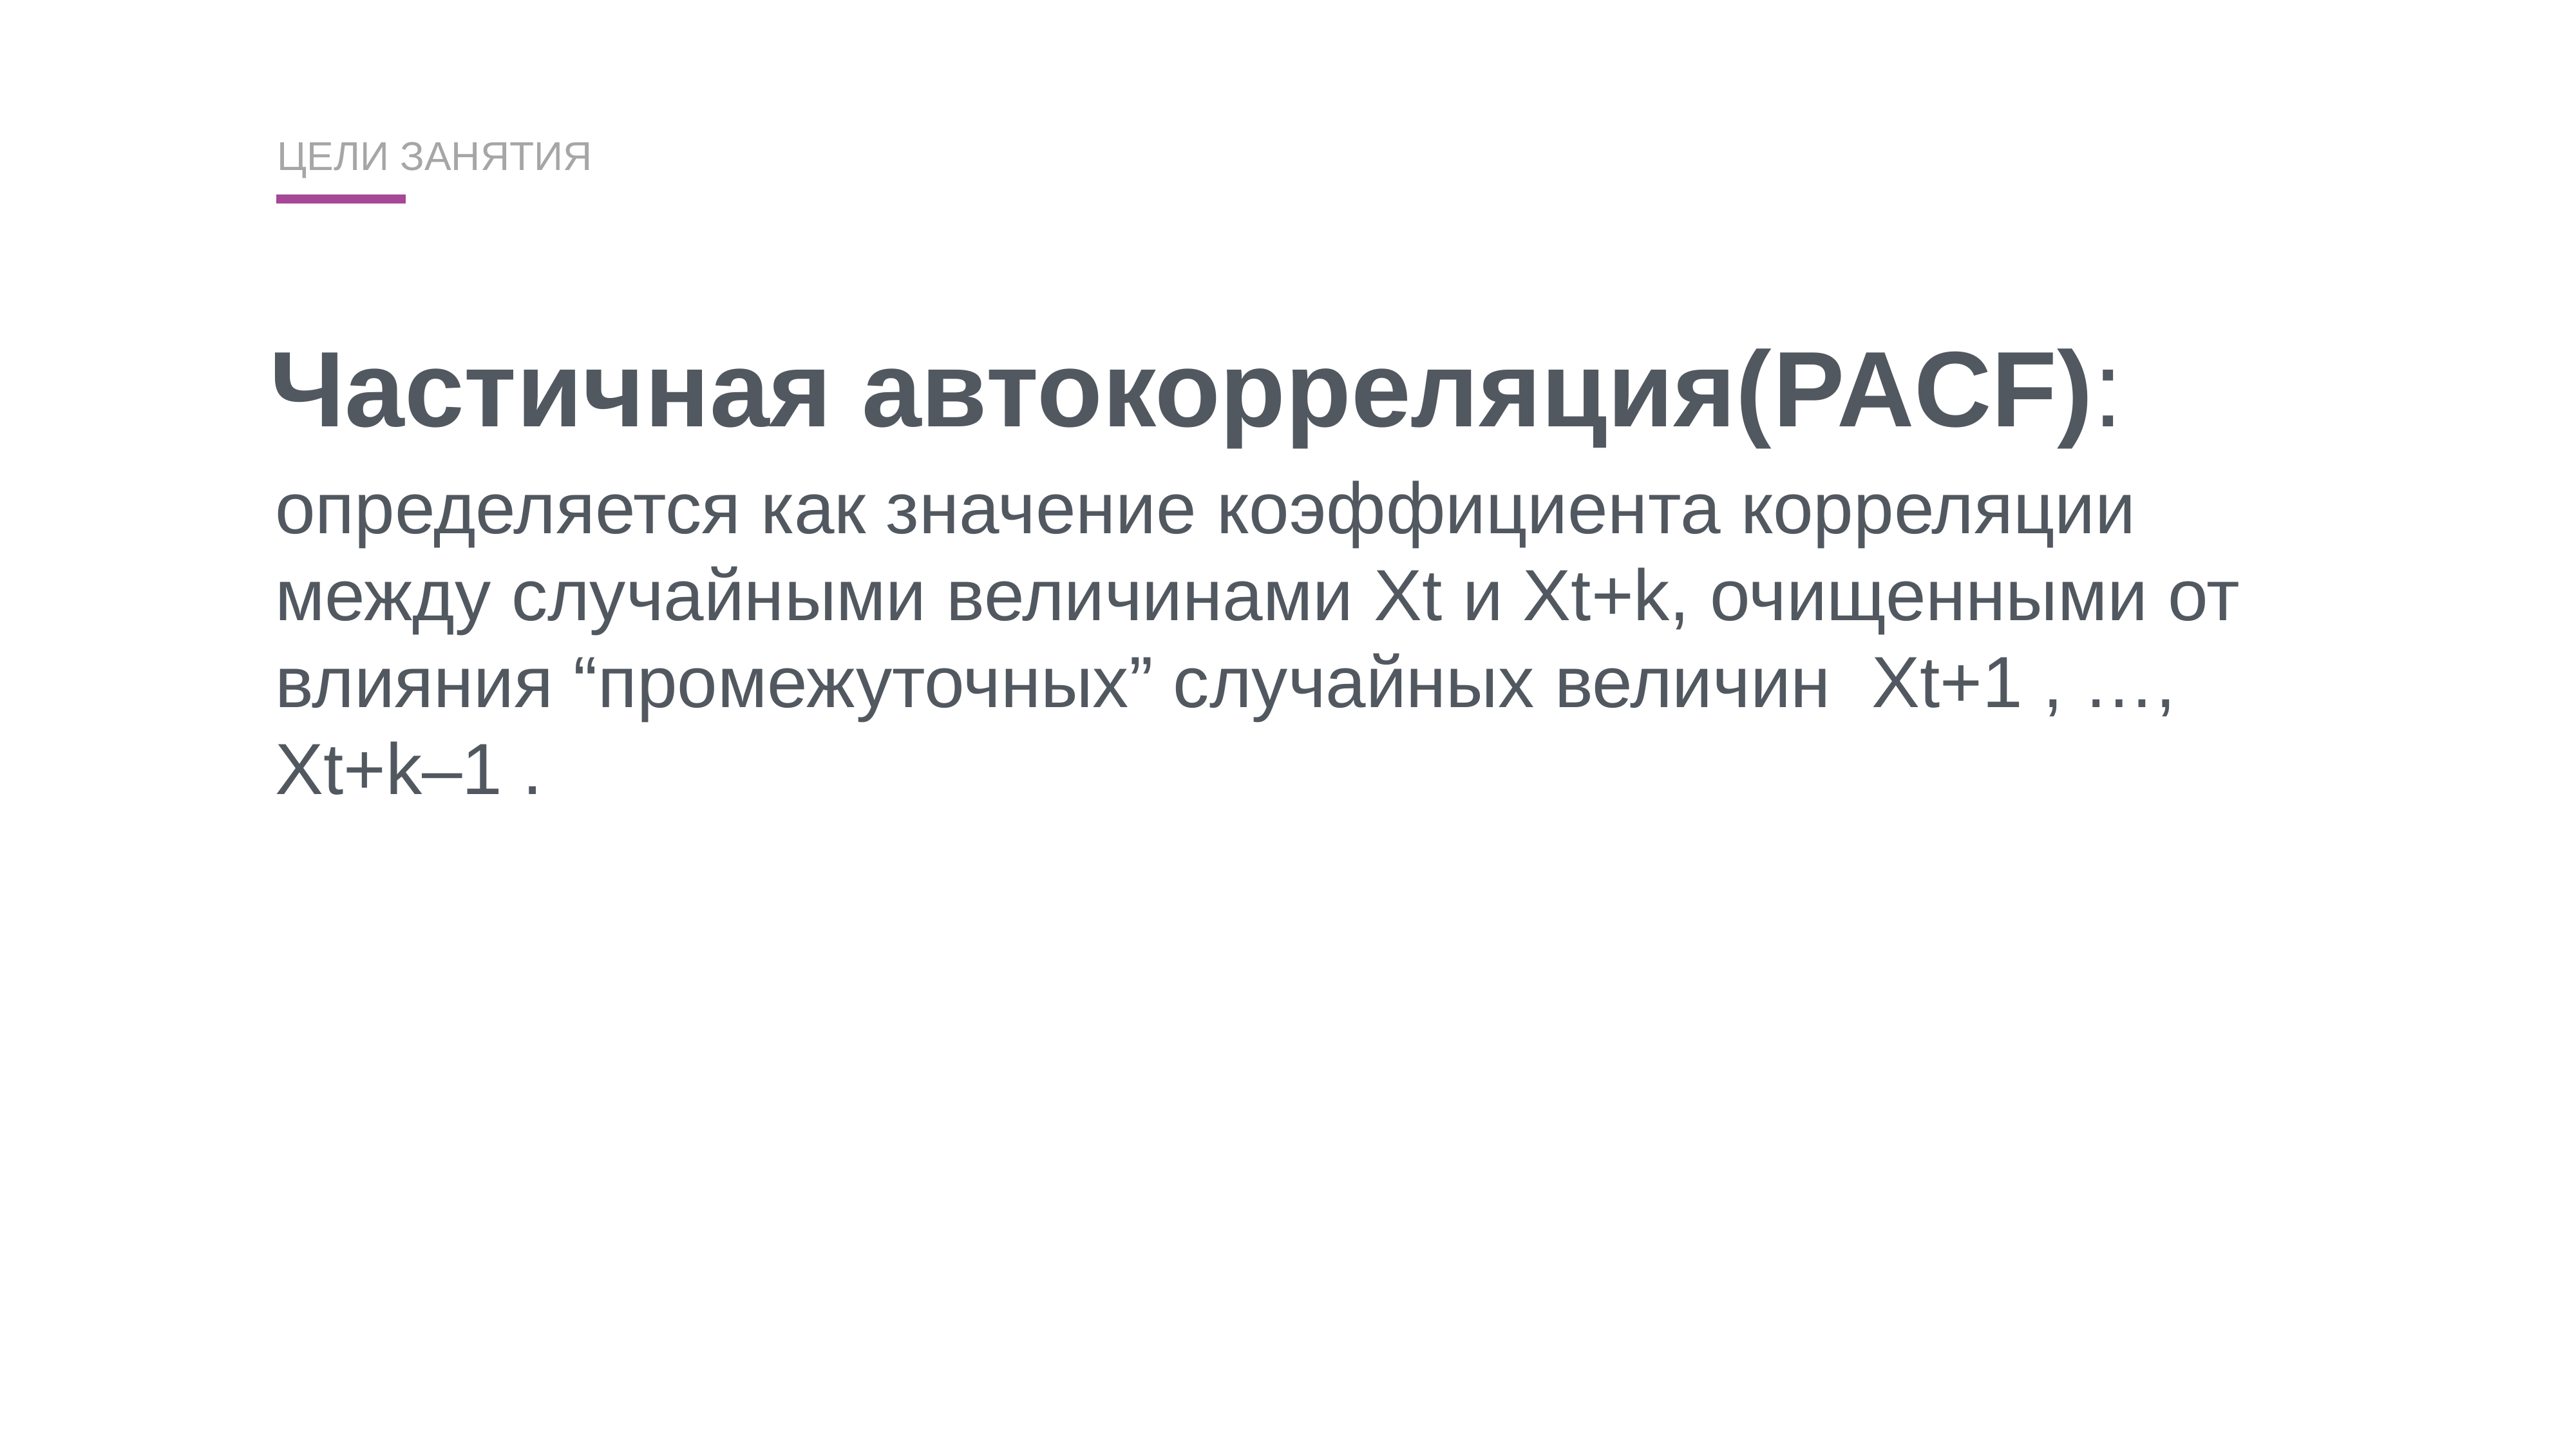

ЦЕЛИ ЗАНЯТИЯ
Частичная автокорреляция(PACF):
определяется как значение коэффициента корреляции между случайными величинами Xt и Xt+k, очищенными от влияния “промежуточных” случайных величин  Xt+1 , …, Xt+k–1 .